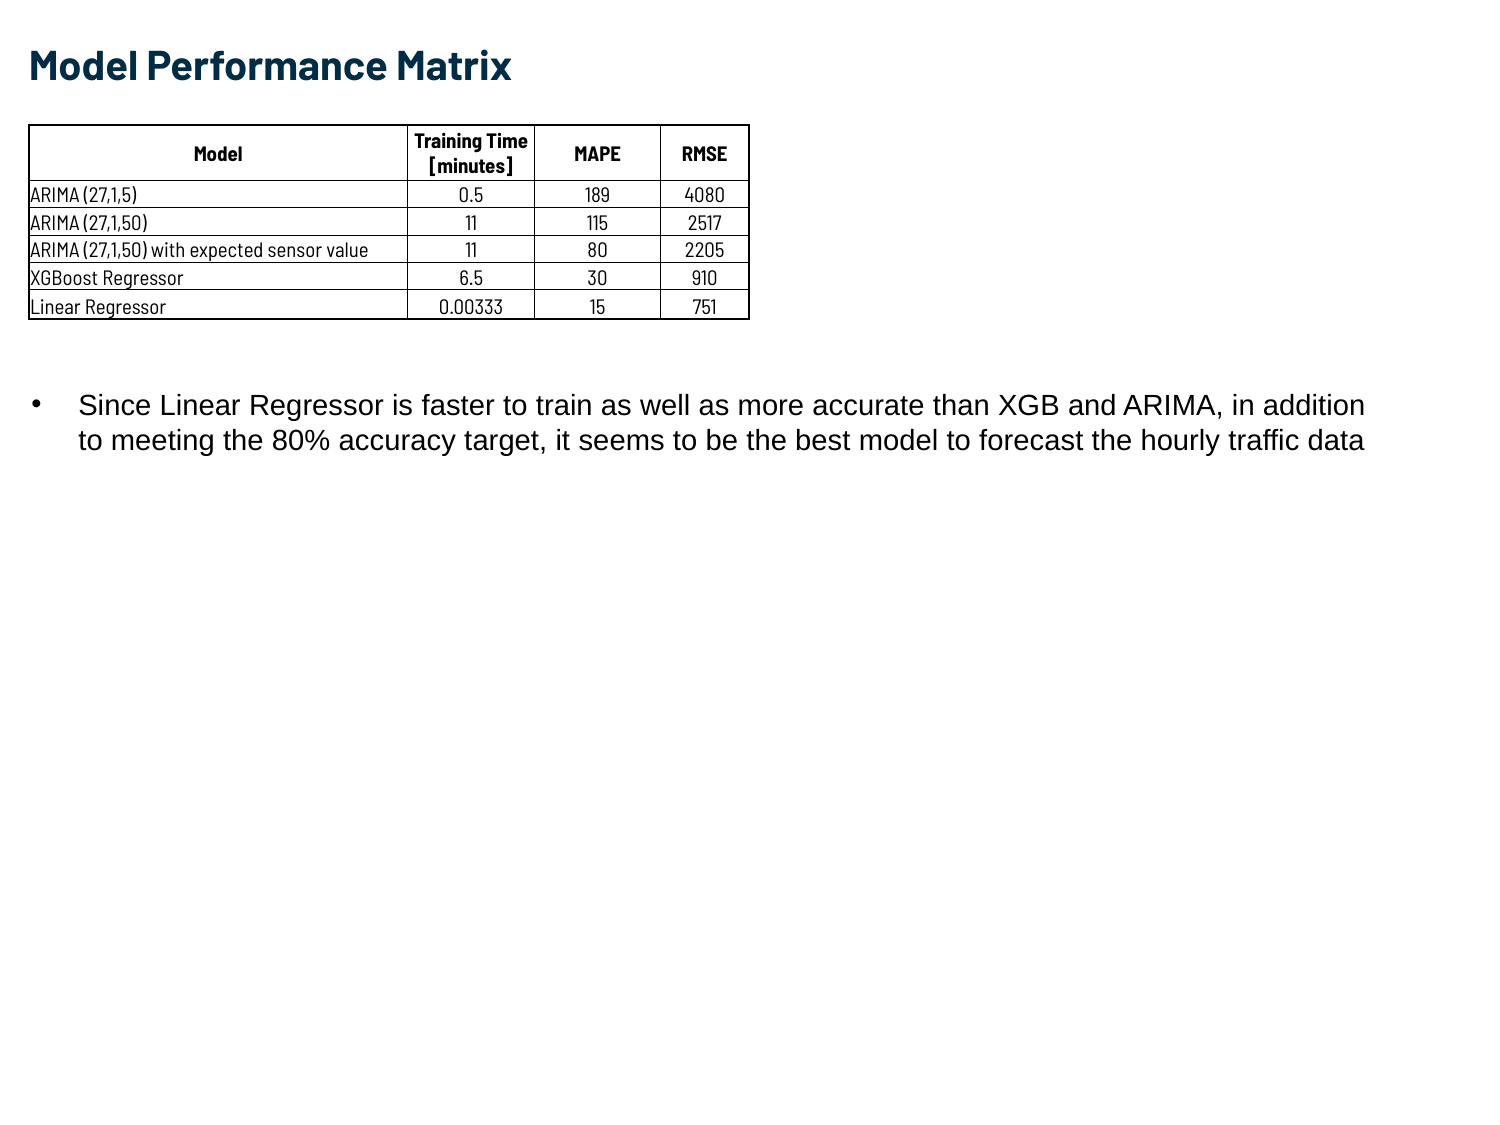

# Model Performance Matrix
| Model | Training Time [minutes] | MAPE | RMSE |
| --- | --- | --- | --- |
| ARIMA (27,1,5) | 0.5 | 189 | 4080 |
| ARIMA (27,1,50) | 11 | 115 | 2517 |
| ARIMA (27,1,50) with expected sensor value | 11 | 80 | 2205 |
| XGBoost Regressor | 6.5 | 30 | 910 |
| Linear Regressor | 0.00333 | 15 | 751 |
Since Linear Regressor is faster to train as well as more accurate than XGB and ARIMA, in addition to meeting the 80% accuracy target, it seems to be the best model to forecast the hourly traffic data